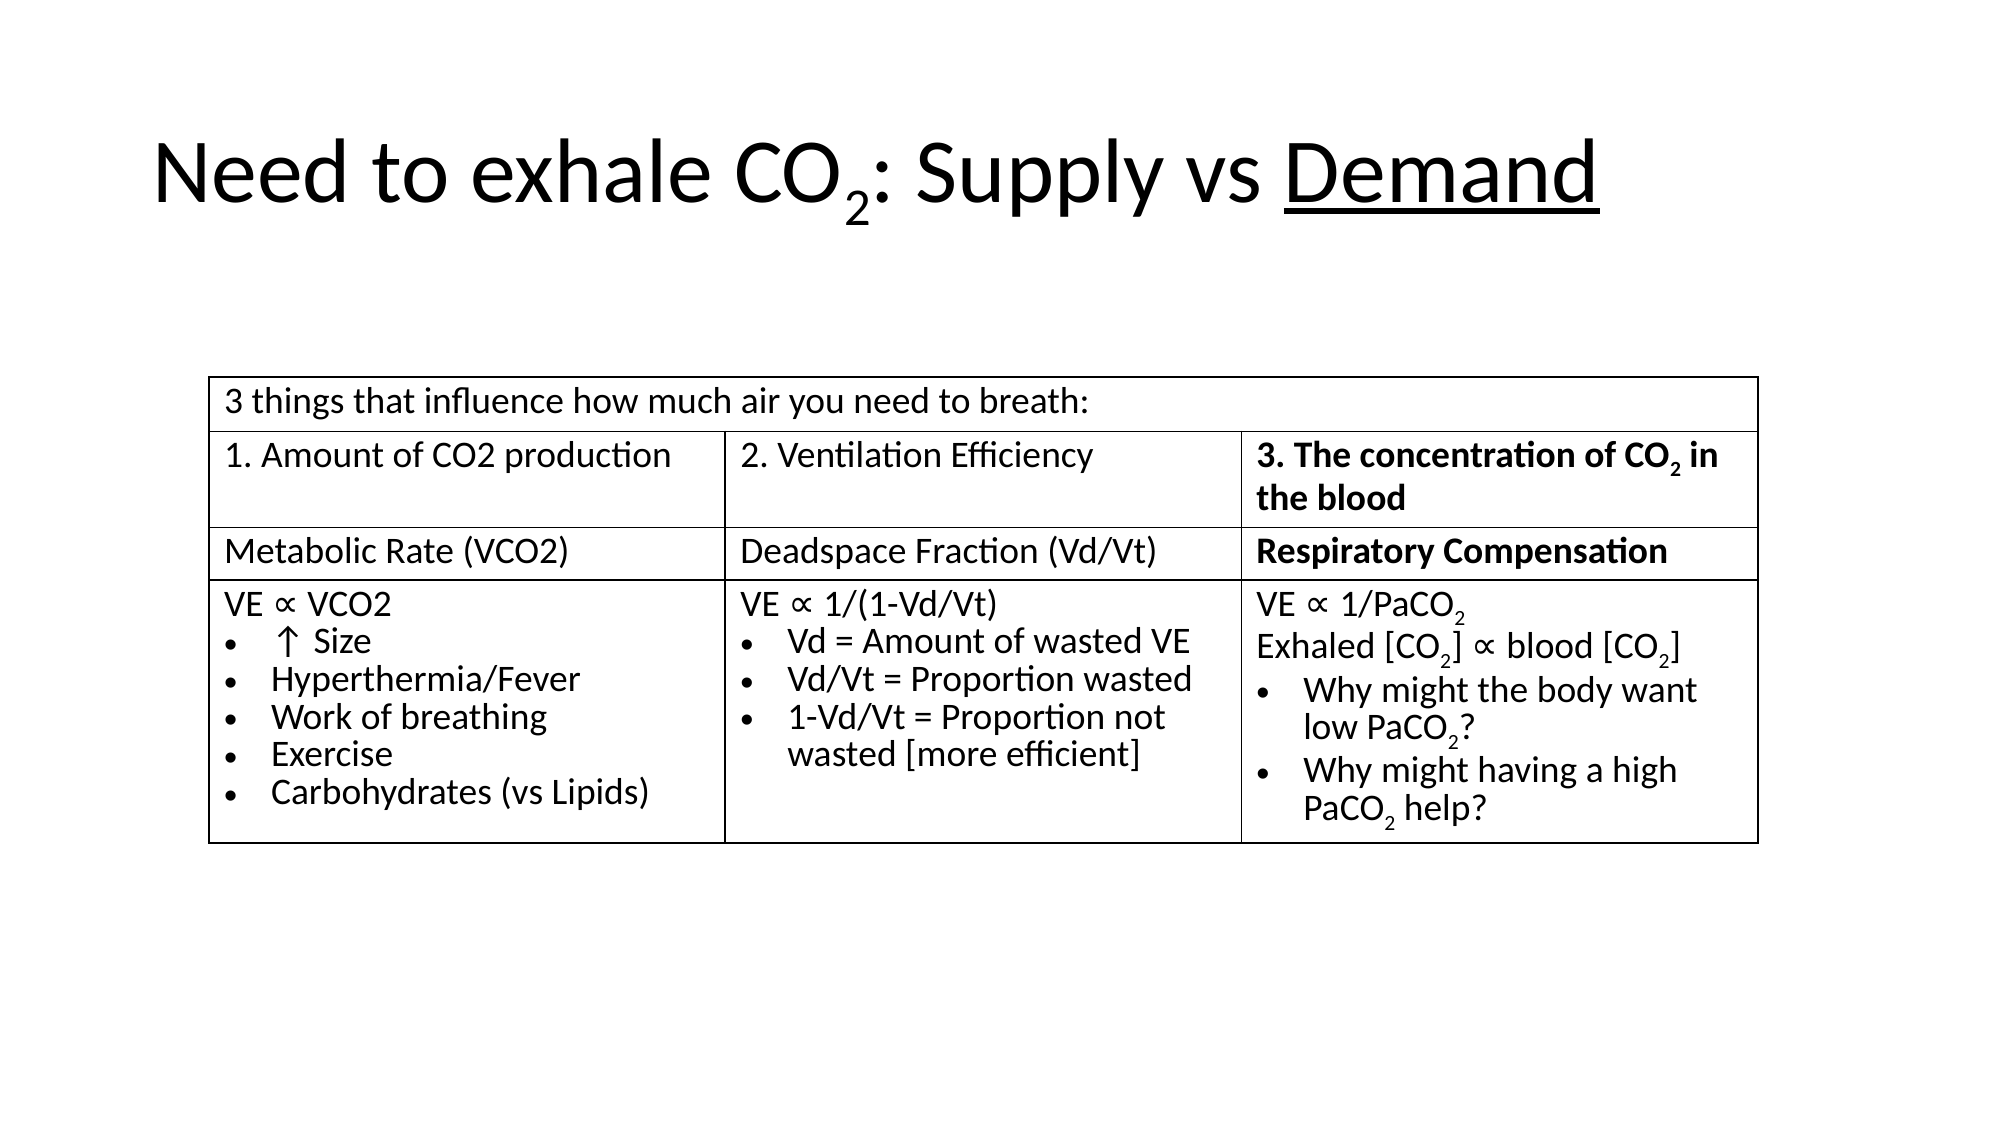

# Need to exhale CO2: Supply vs Demand
| 3 things that influence how much air you need to breath: |  |  |
| --- | --- | --- |
| 1. Amount of CO2 production | 2. Ventilation Efficiency | 3. The concentration of CO2 in the blood |
| Metabolic Rate (VCO2) | Deadspace Fraction (Vd/Vt) | Respiratory Compensation |
| VE ∝ VCO2 ↑ Size Hyperthermia/Fever Work of breathing Exercise Carbohydrates (vs Lipids) | VE ∝ 1/(1-Vd/Vt) Vd = Amount of wasted VE Vd/Vt = Proportion wasted 1-Vd/Vt = Proportion not wasted [more efficient] | VE ∝ 1/PaCO2 Exhaled [CO2] ∝ blood [CO2] Why might the body want low PaCO2? Why might having a high PaCO2 help? |